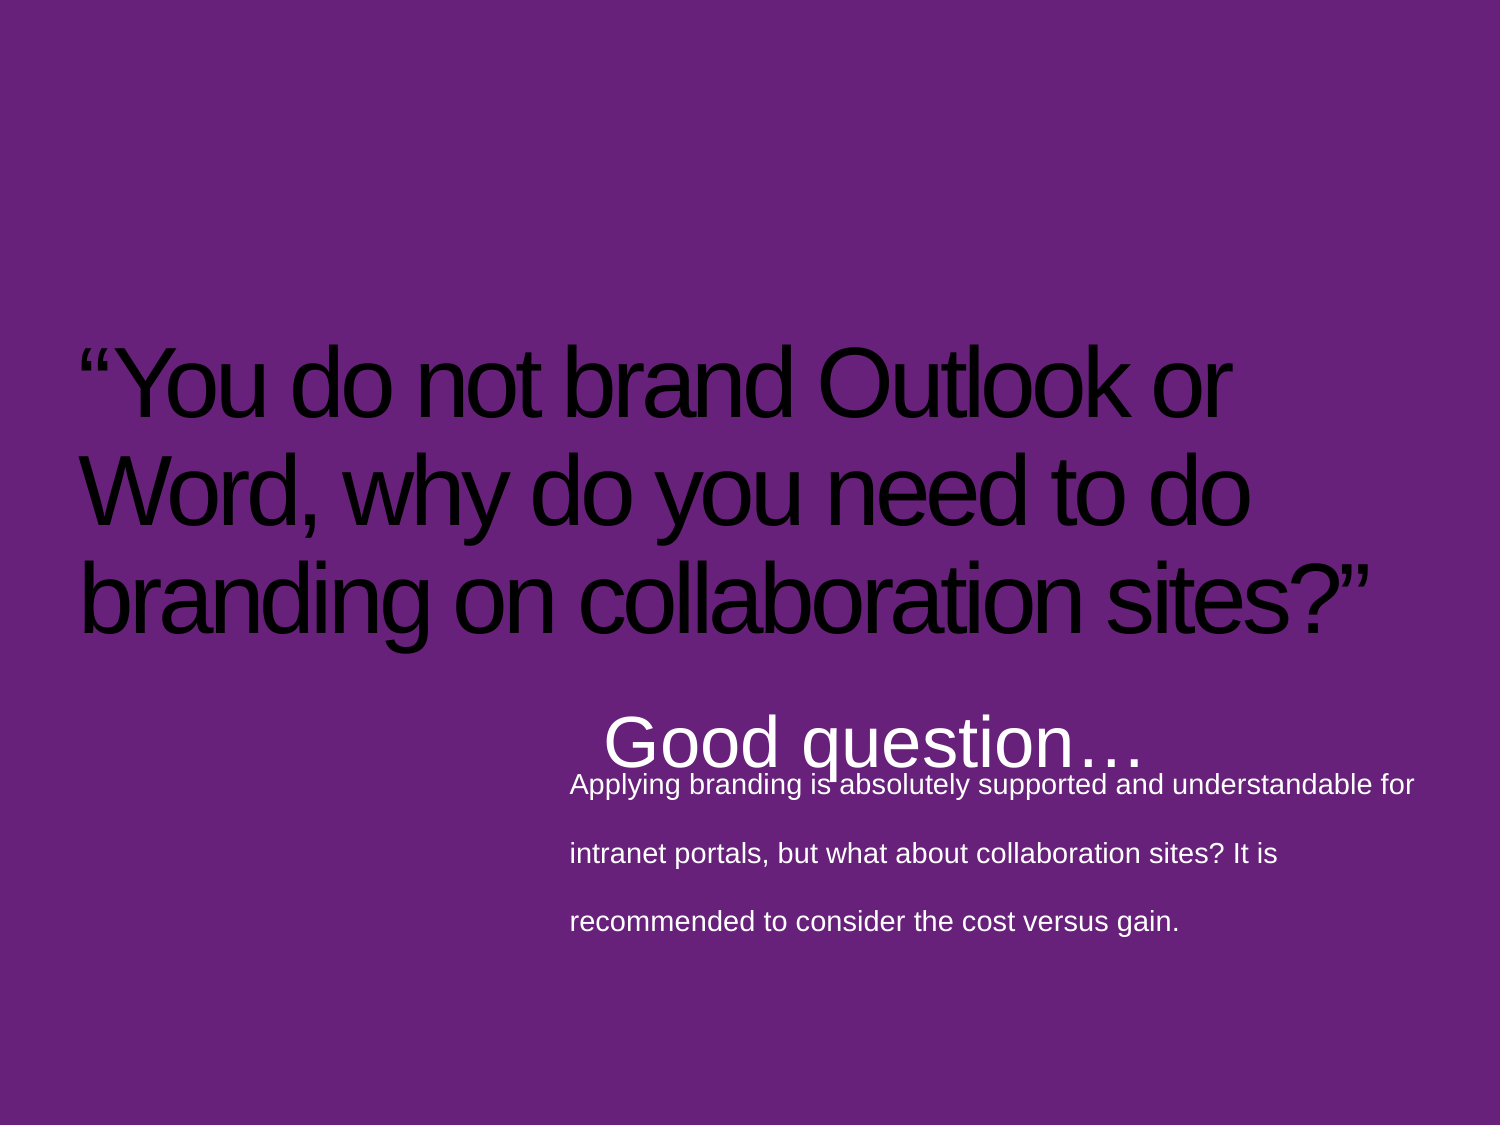

# “You do not brand Outlook or Word, why do you need to do branding on collaboration sites?”
Good question…
Applying branding is absolutely supported and understandable for intranet portals, but what about collaboration sites? It is recommended to consider the cost versus gain.